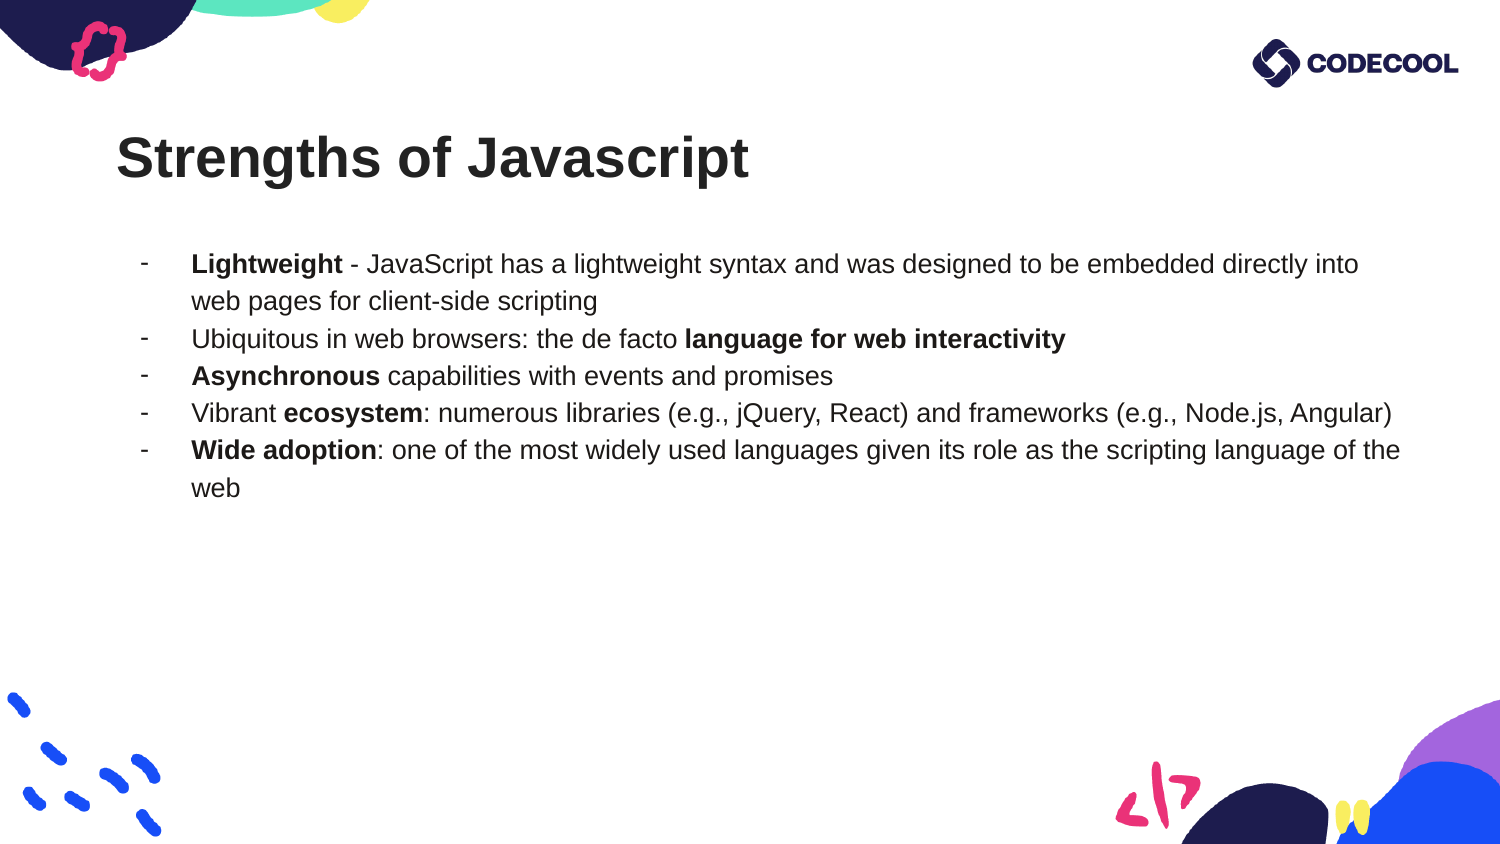

# Strengths of Javascript
Lightweight - JavaScript has a lightweight syntax and was designed to be embedded directly into web pages for client-side scripting
Ubiquitous in web browsers: the de facto language for web interactivity
Asynchronous capabilities with events and promises
Vibrant ecosystem: numerous libraries (e.g., jQuery, React) and frameworks (e.g., Node.js, Angular)
Wide adoption: one of the most widely used languages given its role as the scripting language of the web